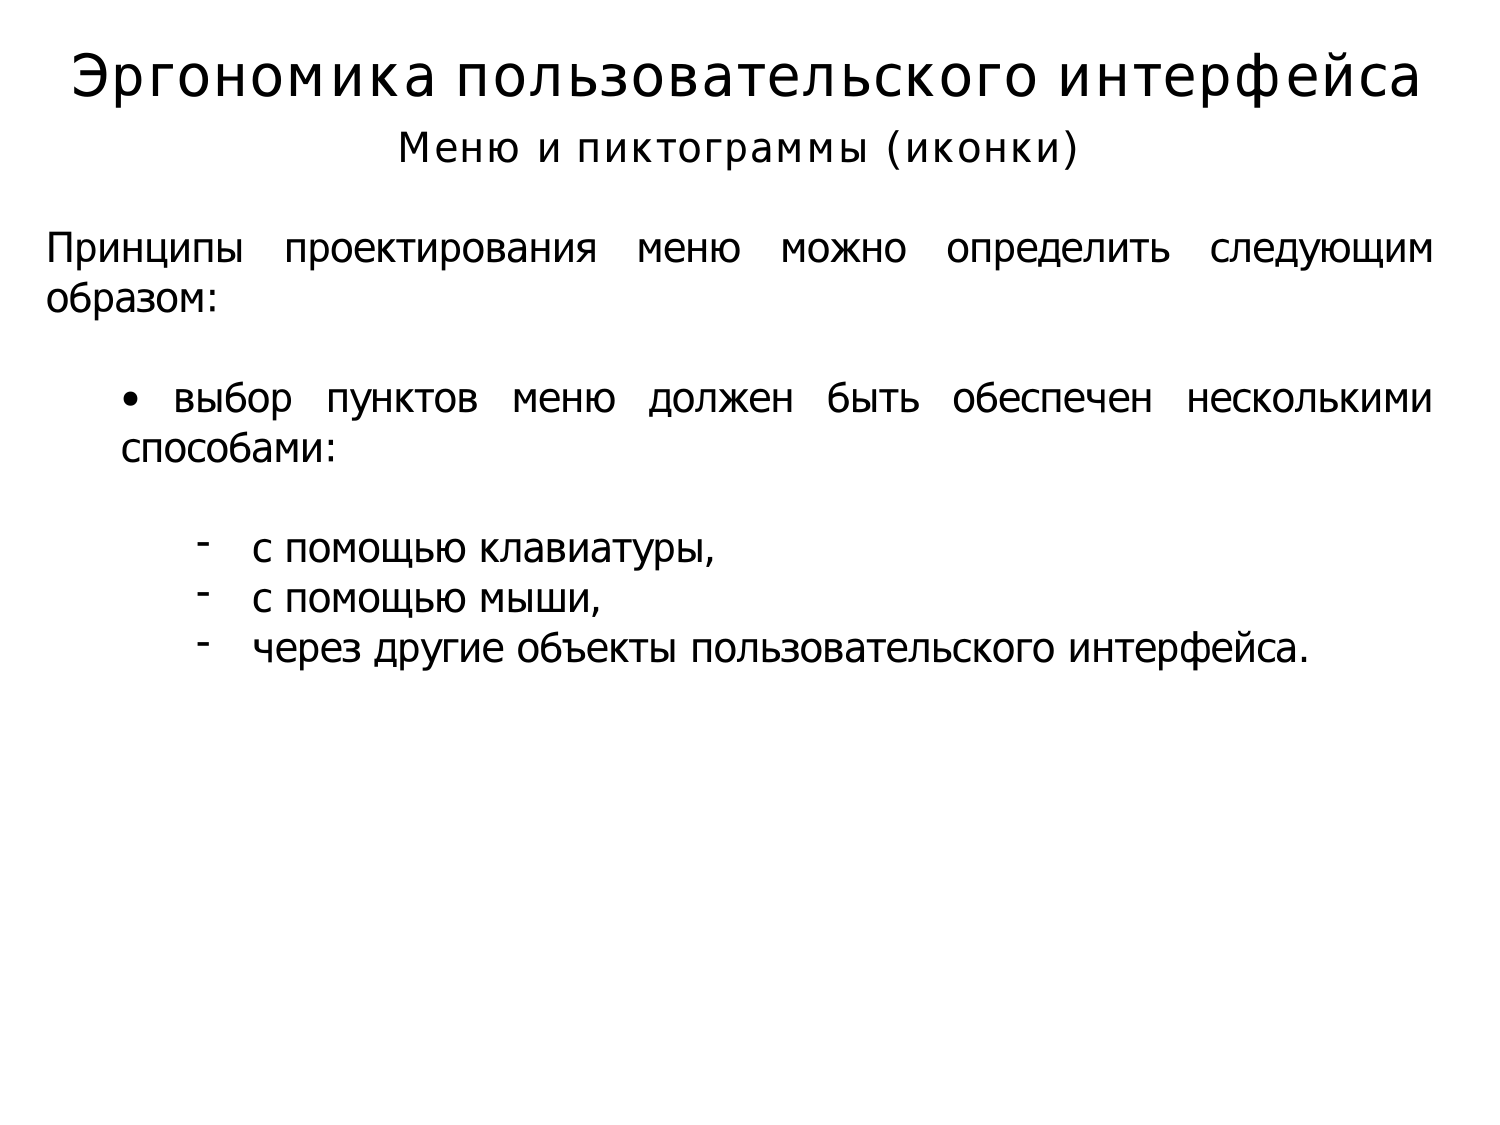

Эргономика пользовательского интерфейса
Меню и пиктограммы (иконки)

Принципы проектирования меню можно определить сле­дующим образом:

• выбор пунктов меню должен быть обеспечен несколькими способами:

с помощью клавиатуры,
с помощью мыши,
через другие объекты пользовательского интерфейса.